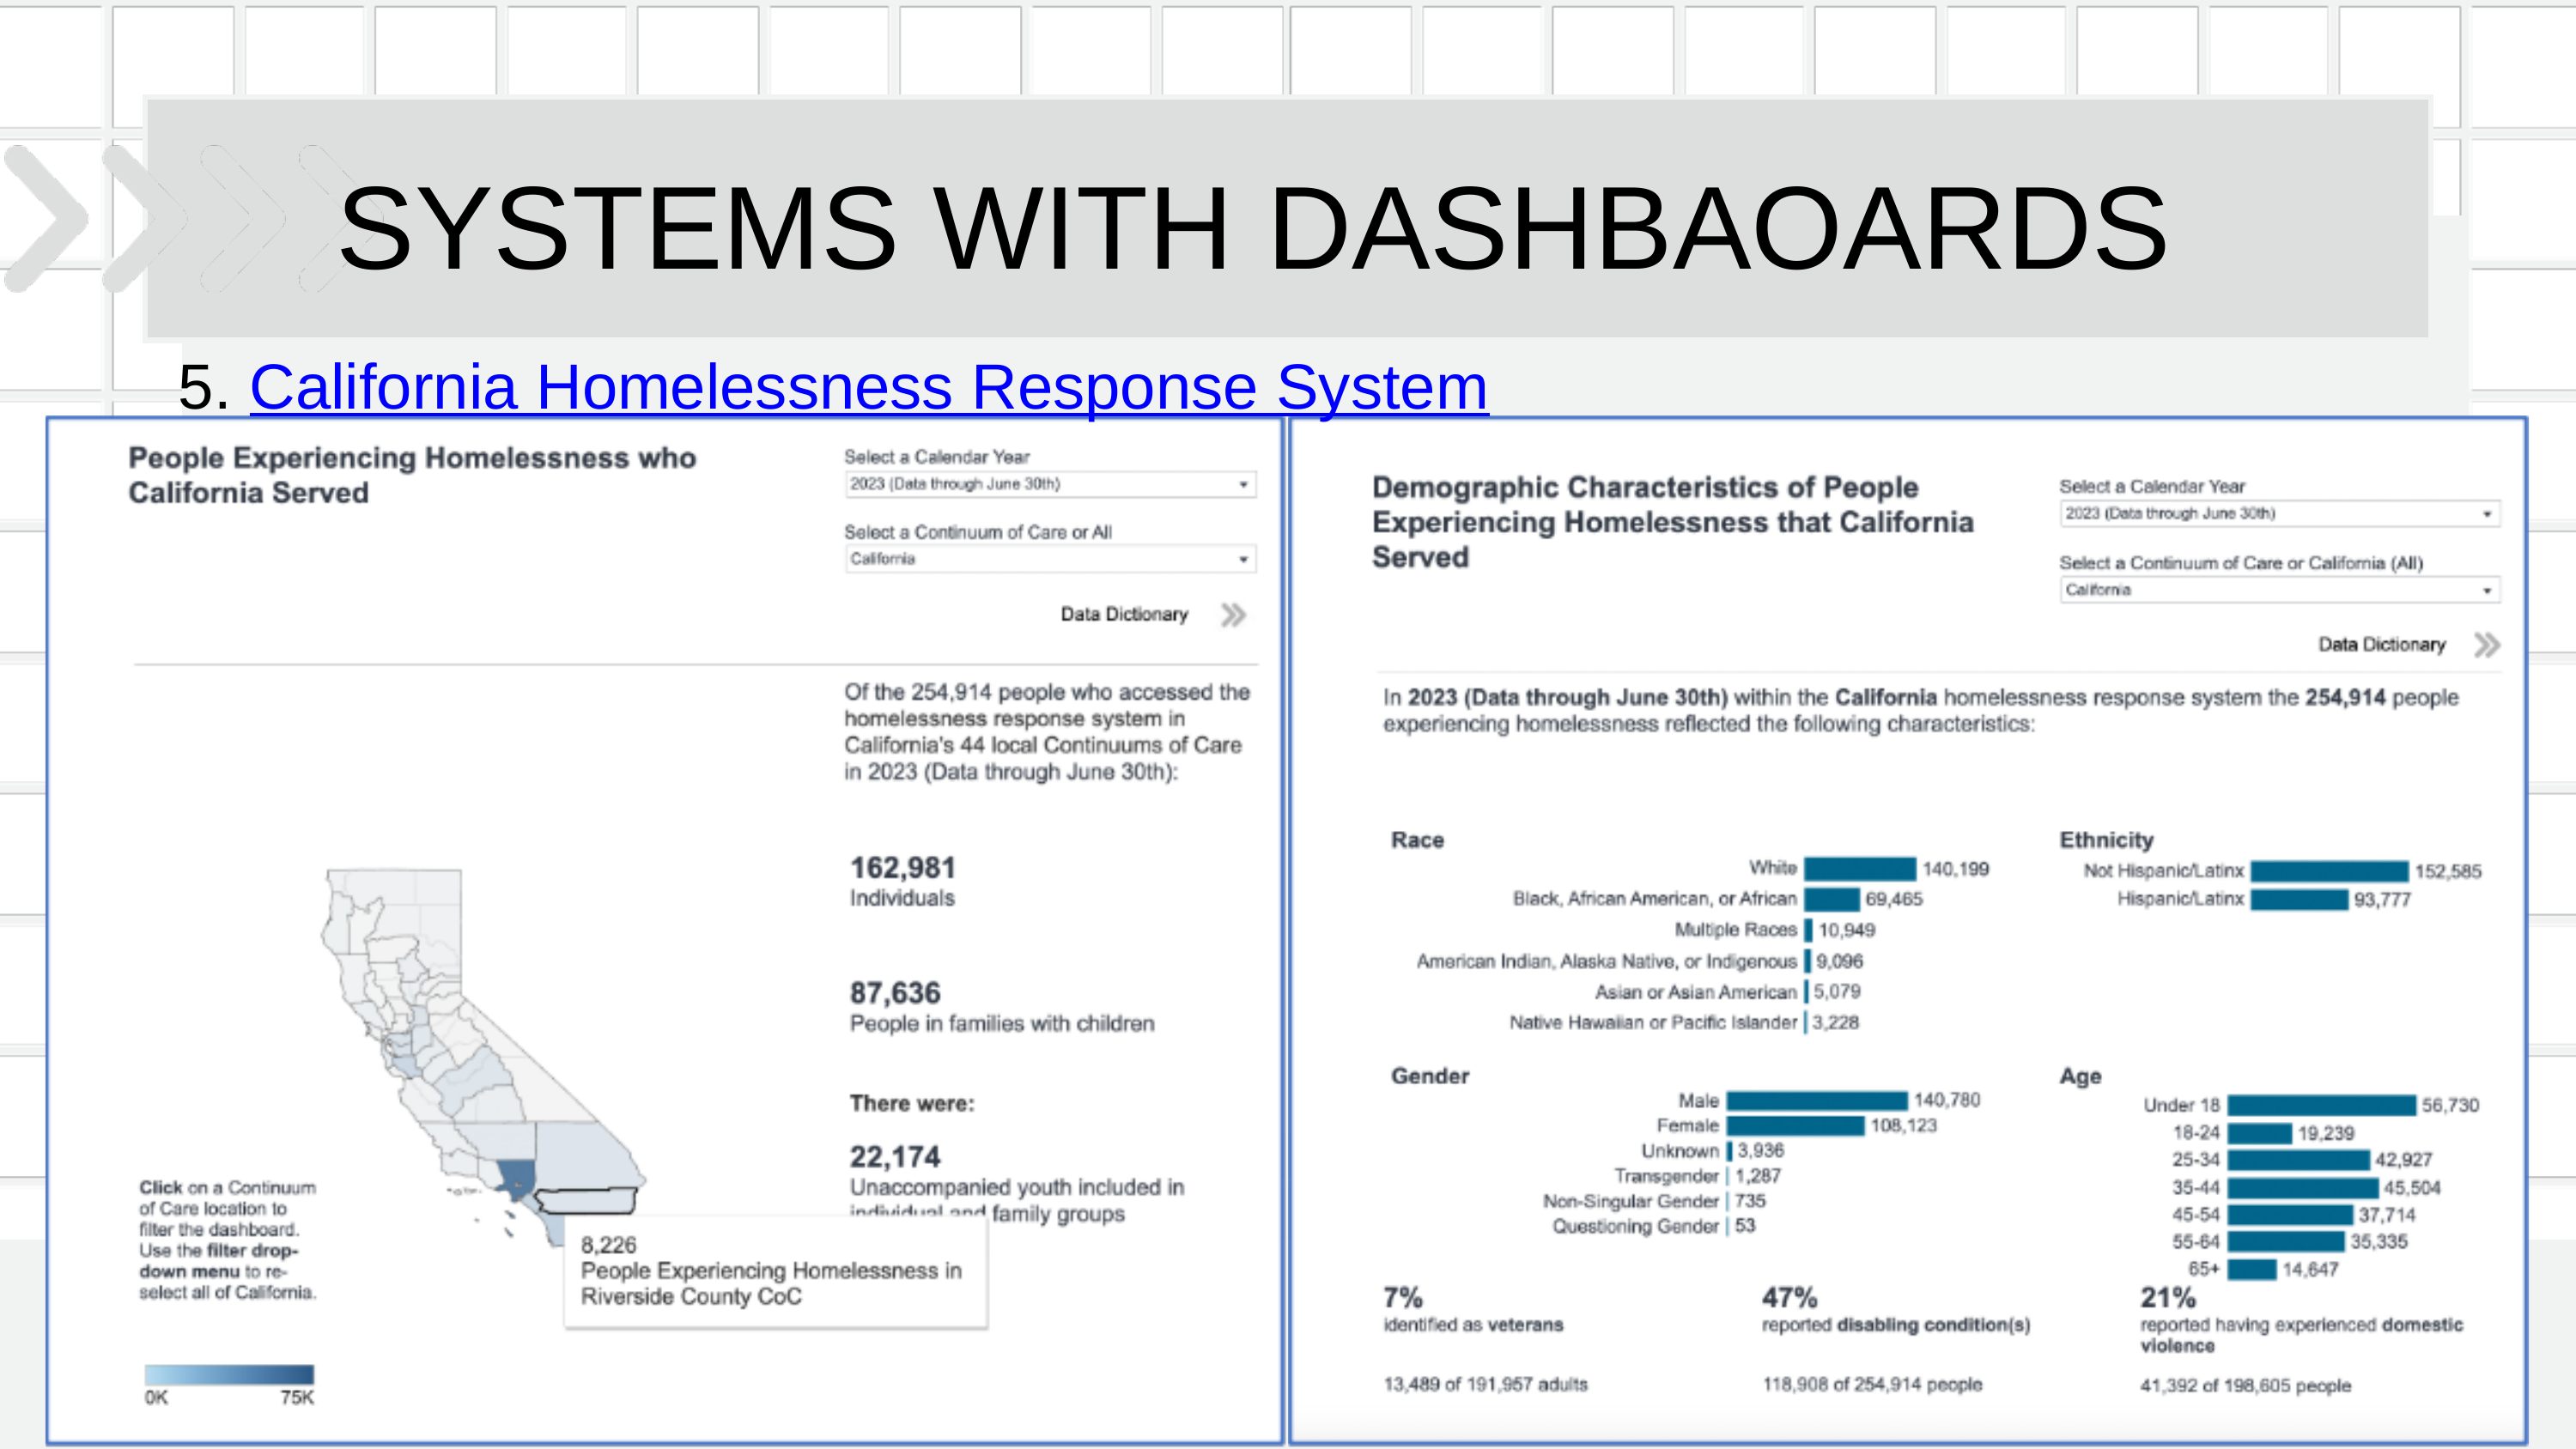

SYSTEMS WITH DASHBAOARDS

5. California Homelessness Response System